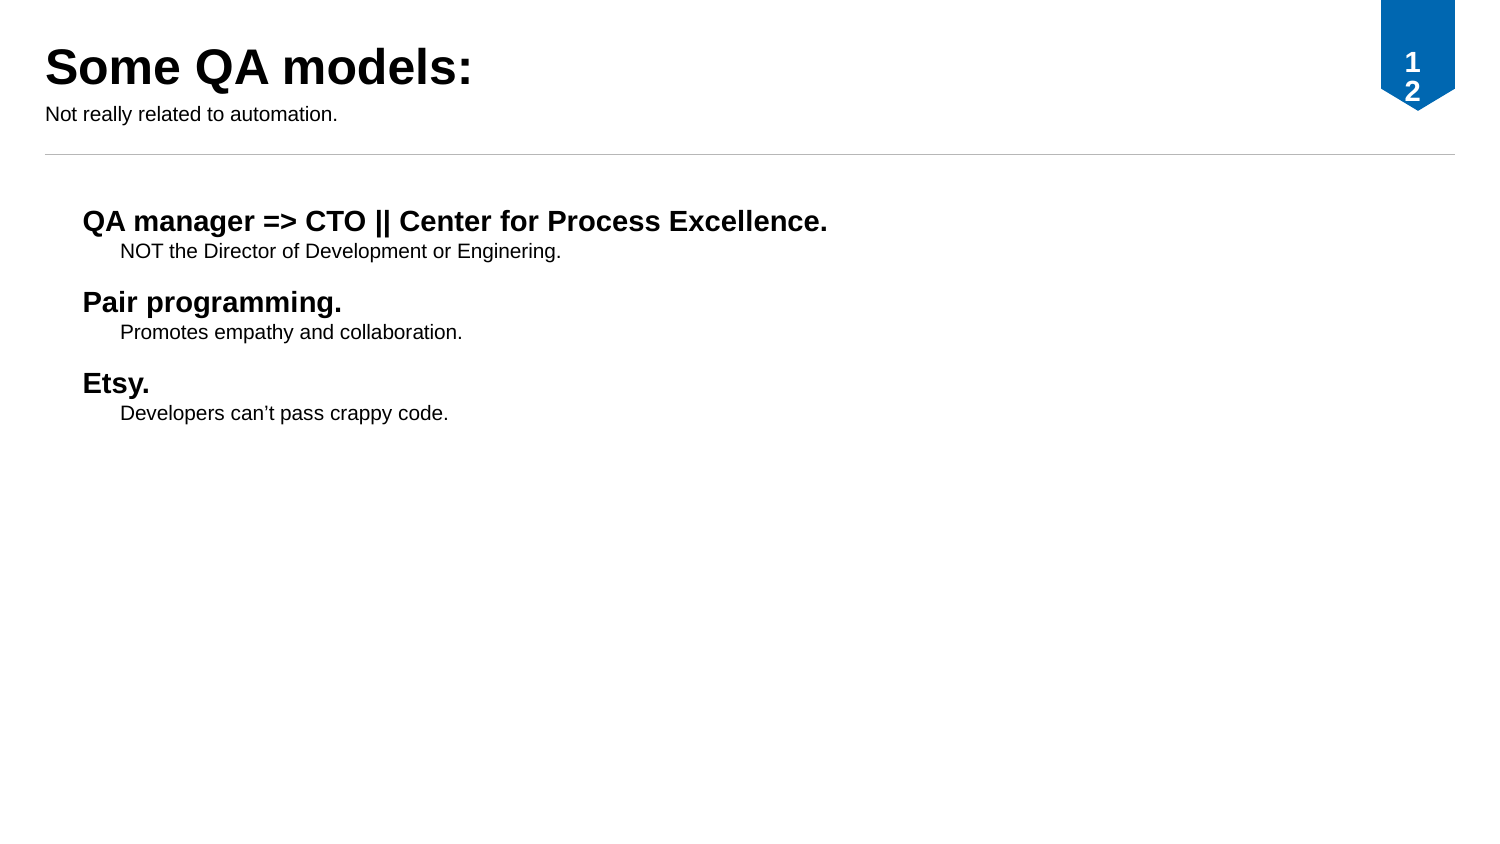

12
# Some QA models:
Not really related to automation.
QA manager => CTO || Center for Process Excellence.
NOT the Director of Development or Enginering.
Pair programming.
Promotes empathy and collaboration.
Etsy.
Developers can’t pass crappy code.